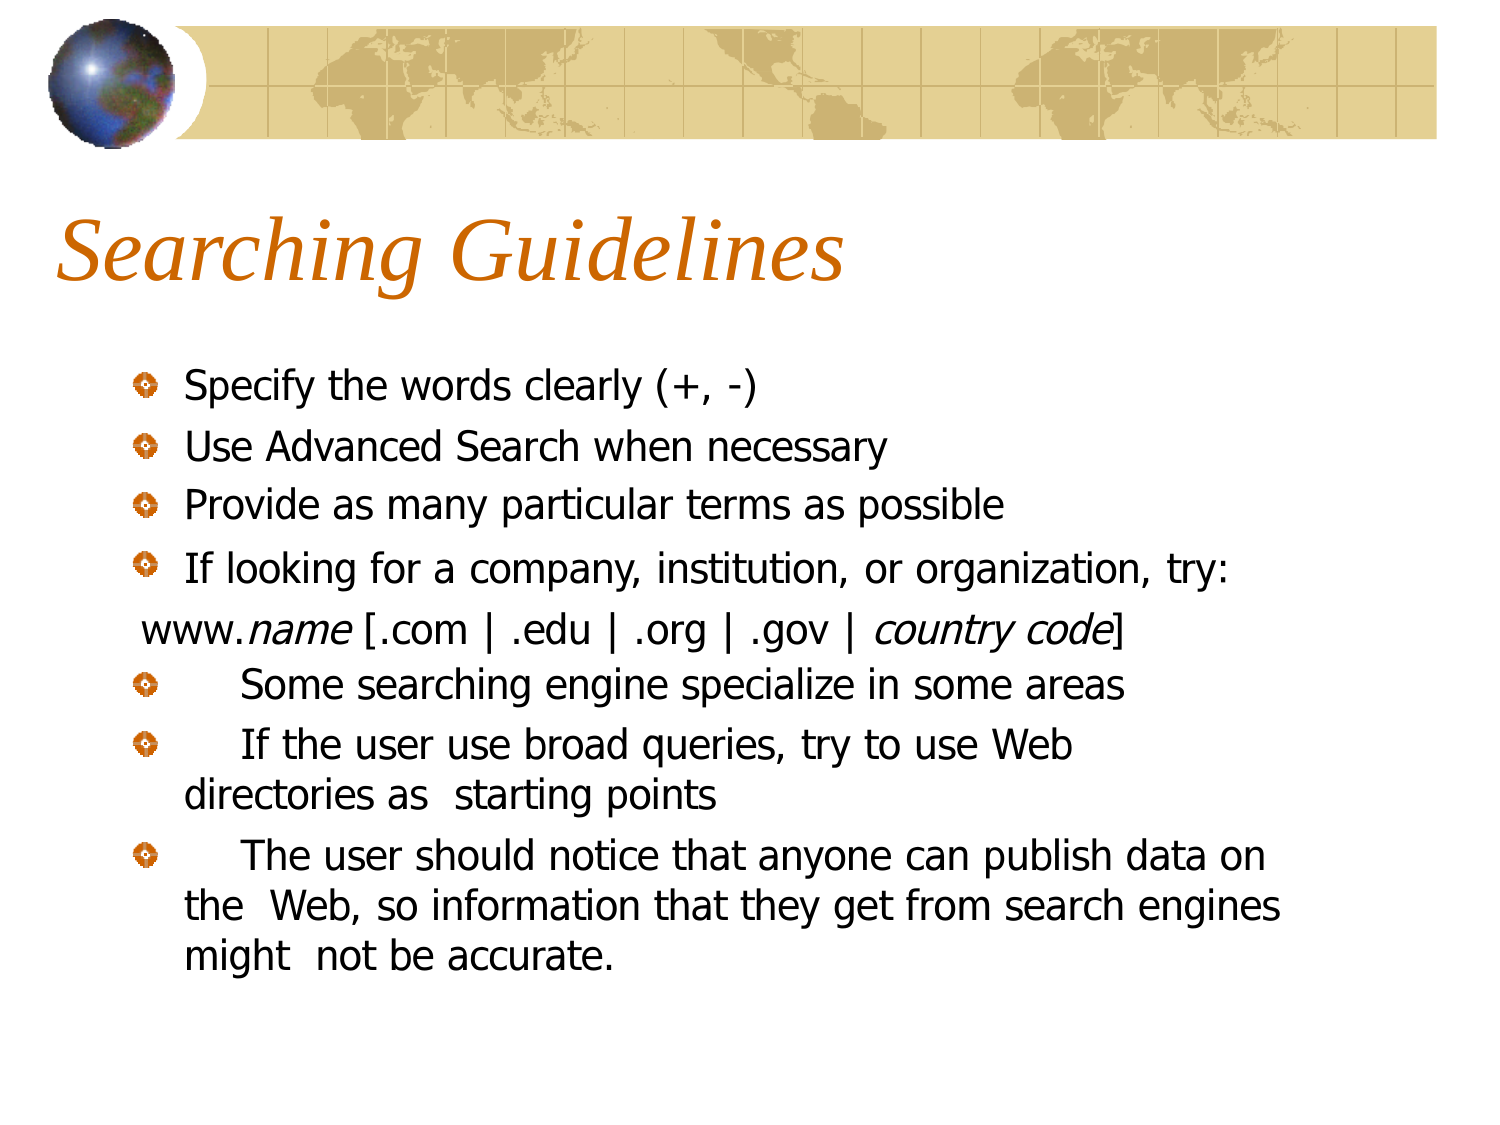

# Searching Guidelines
Specify the words clearly (+, -)
Use Advanced Search when necessary  Provide as many particular terms as possible
If looking for a company, institution, or organization, try:  www.name [.com | .edu | .org | .gov | country code]
Some searching engine specialize in some areas
If the user use broad queries, try to use Web directories as  starting points
The user should notice that anyone can publish data on the  Web, so information that they get from search engines might  not be accurate.